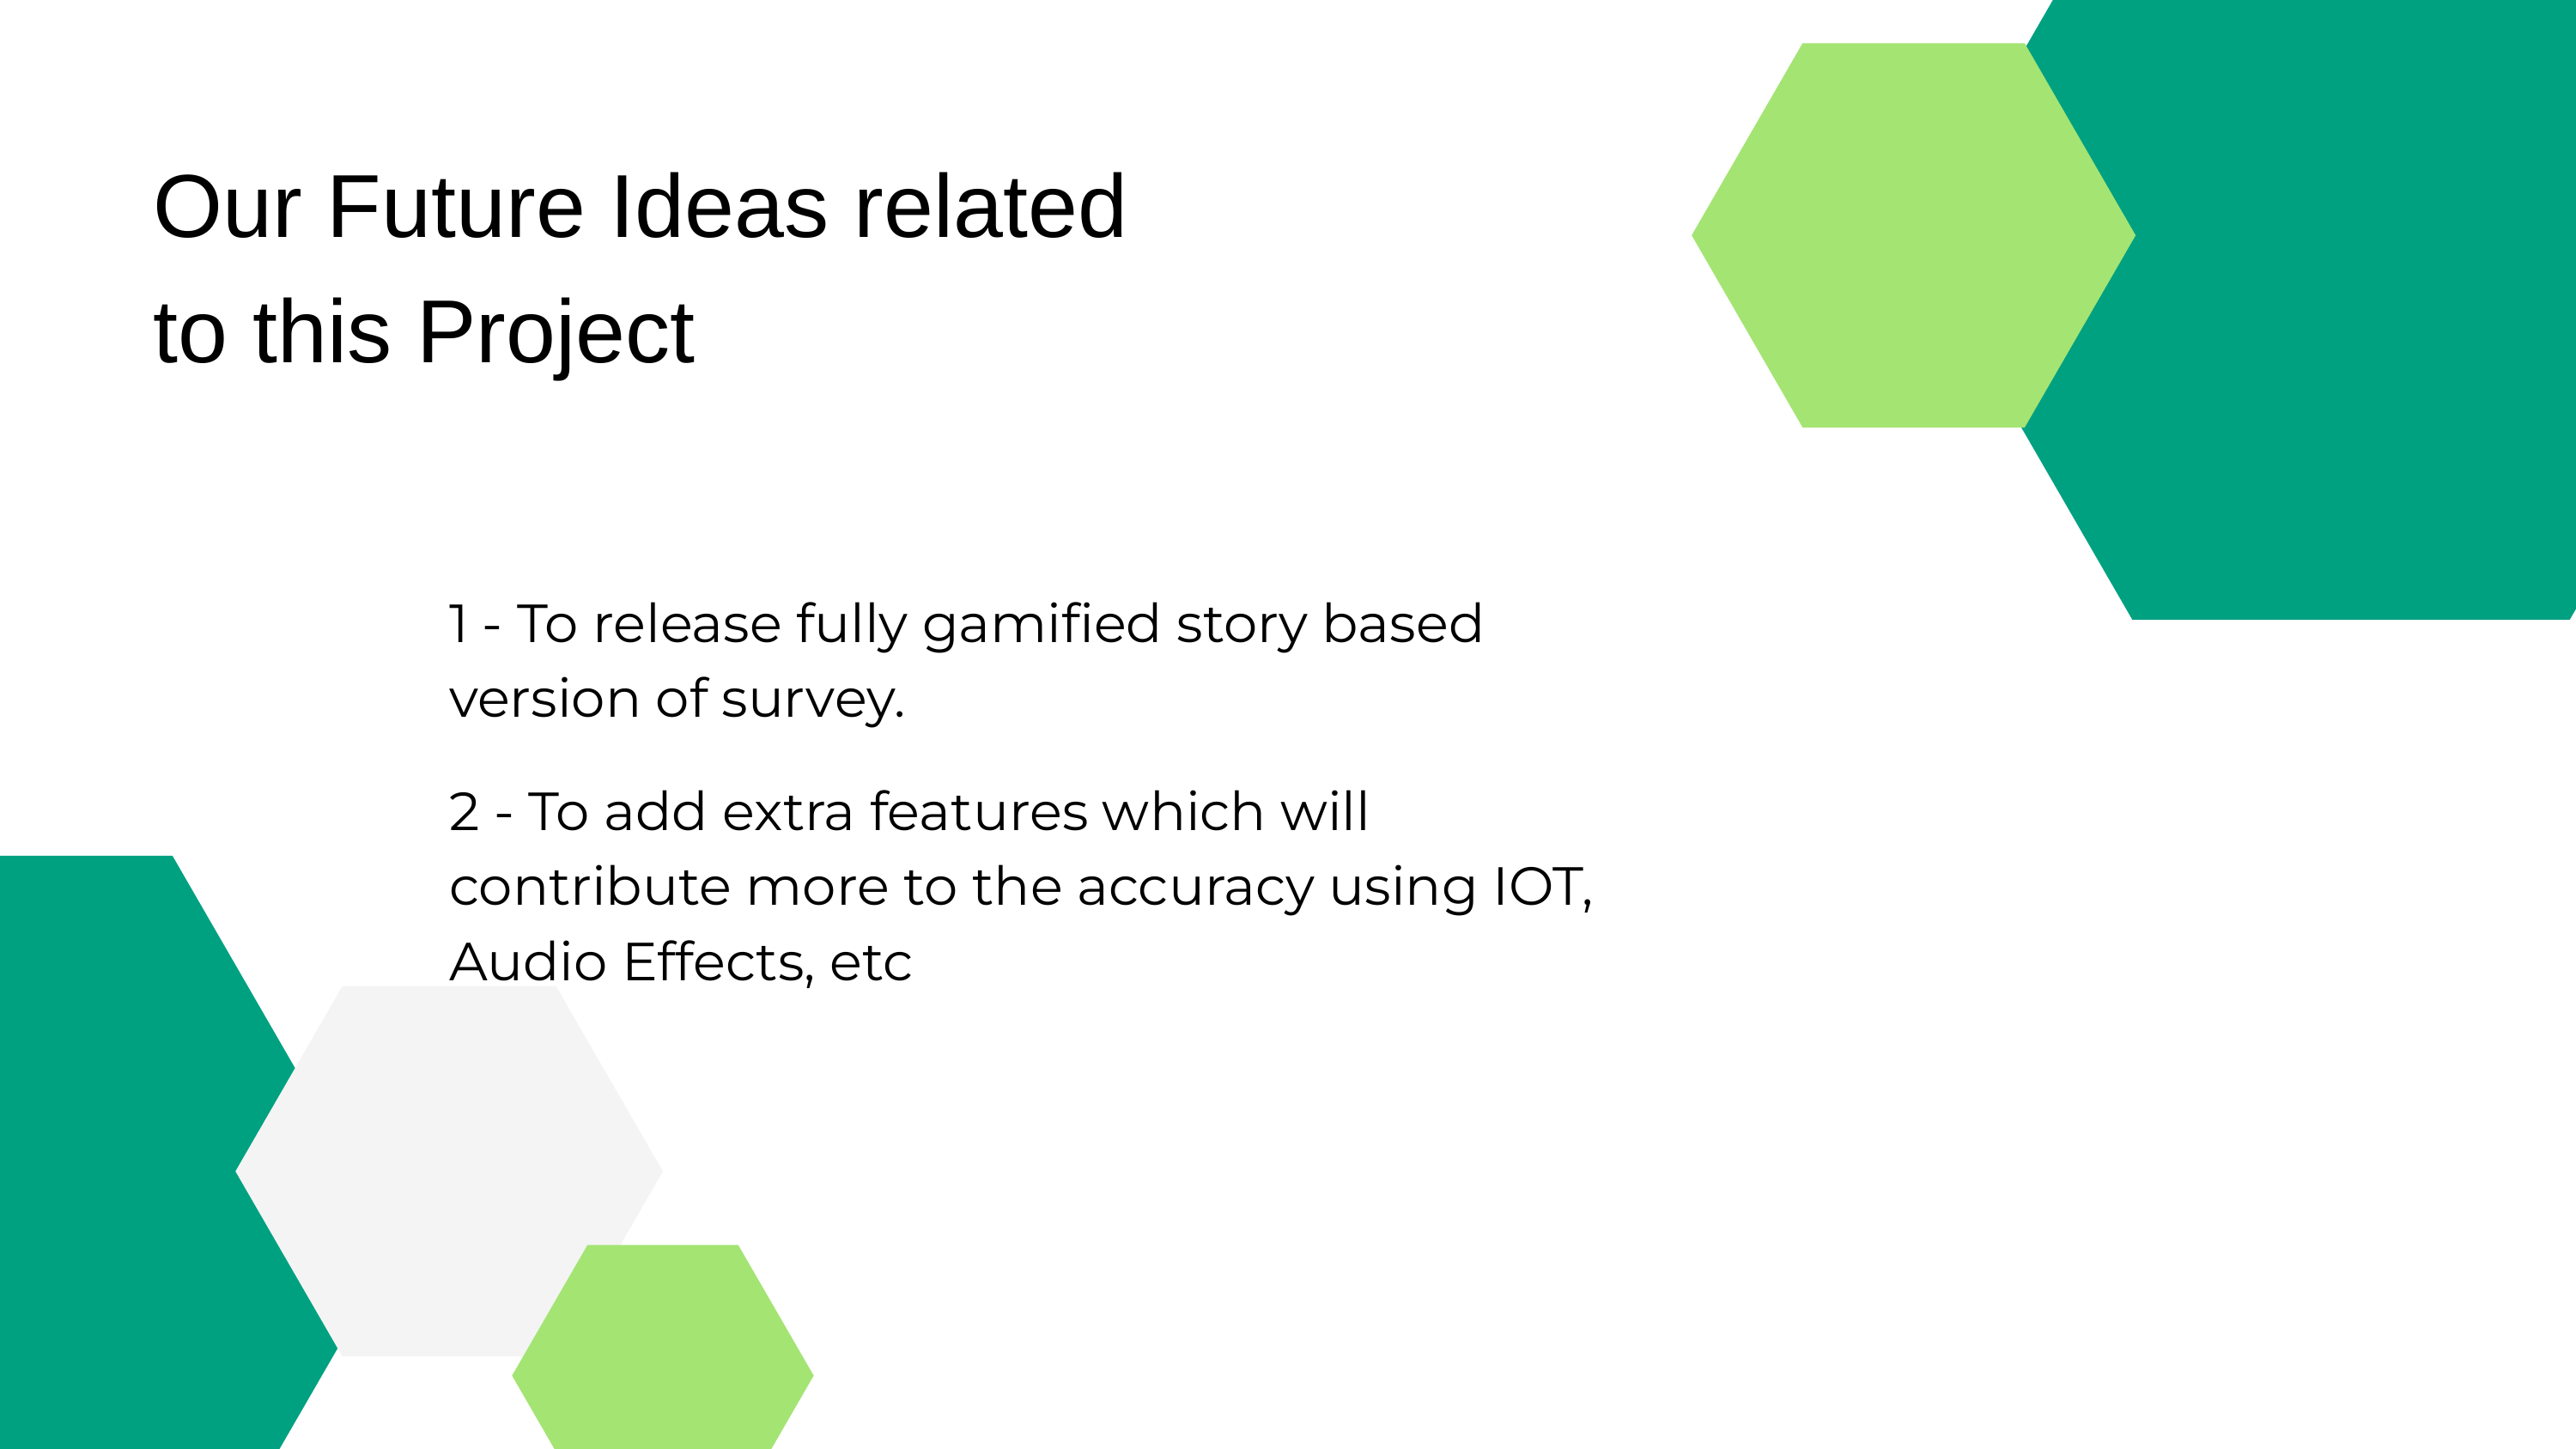

Our Future Ideas related
to this Project
1 - To release fully gamified story based version of survey.
2 - To add extra features which will contribute more to the accuracy using IOT, Audio Effects, etc